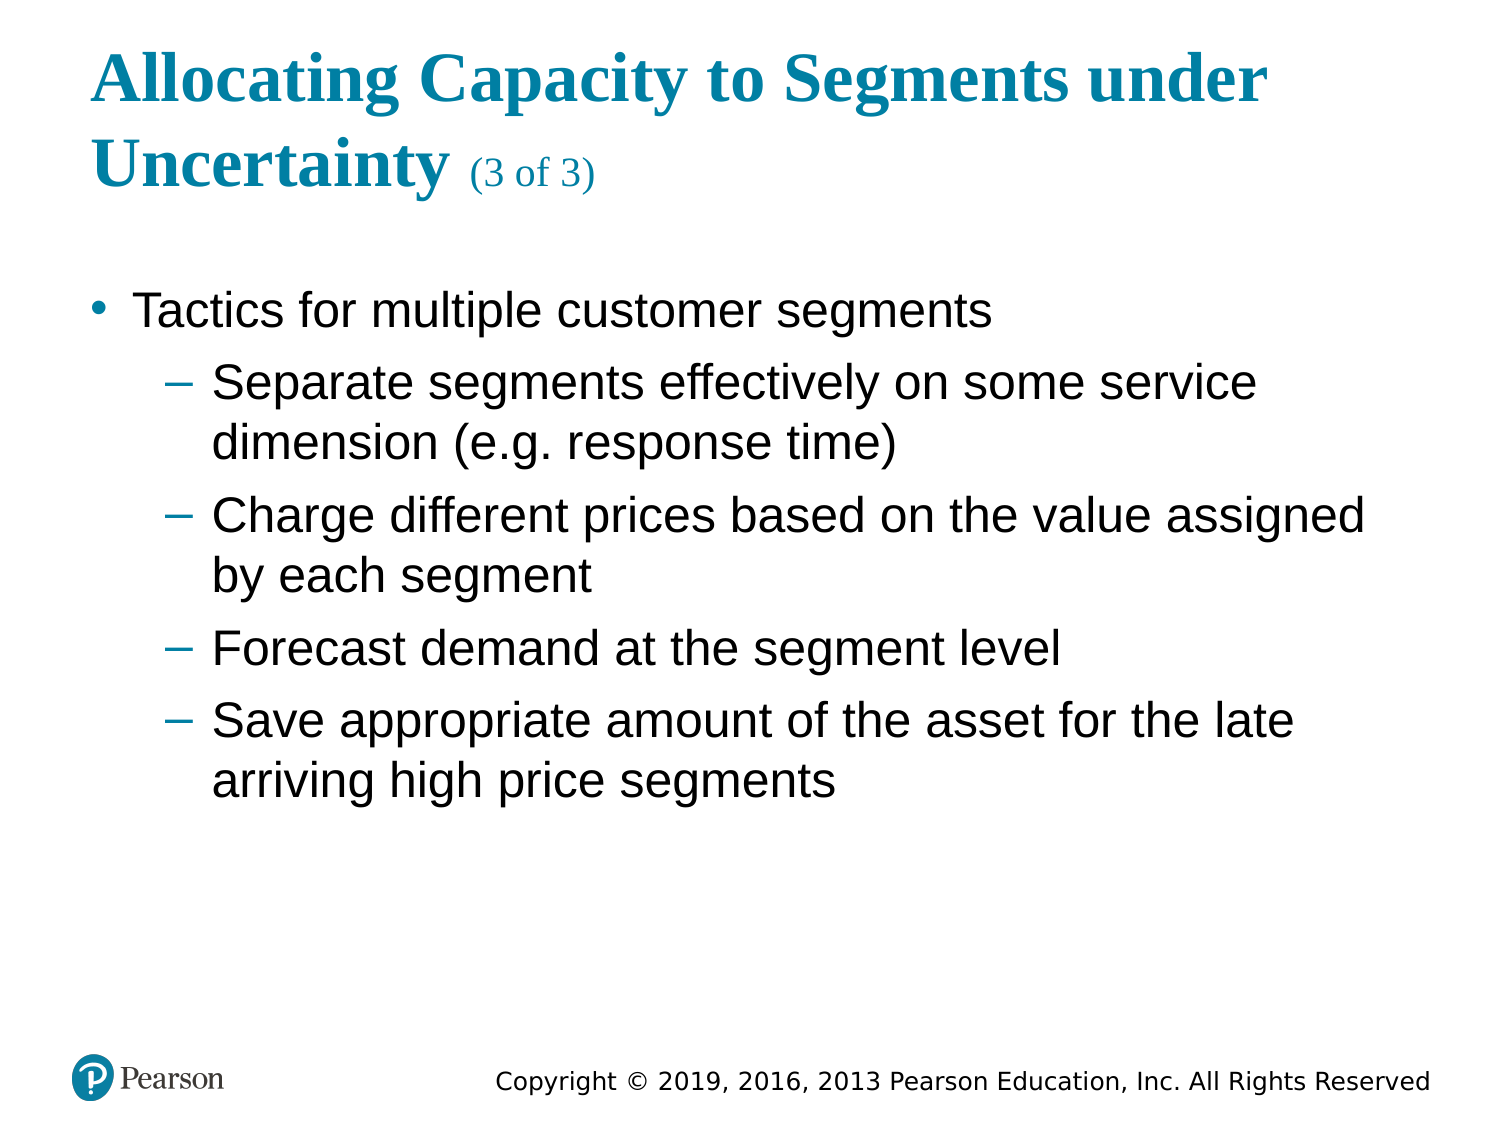

# Allocating Capacity to Segments under Uncertainty (3 of 3)
Tactics for multiple customer segments
Separate segments effectively on some service dimension (e.g. response time)
Charge different prices based on the value assigned by each segment
Forecast demand at the segment level
Save appropriate amount of the asset for the late arriving high price segments